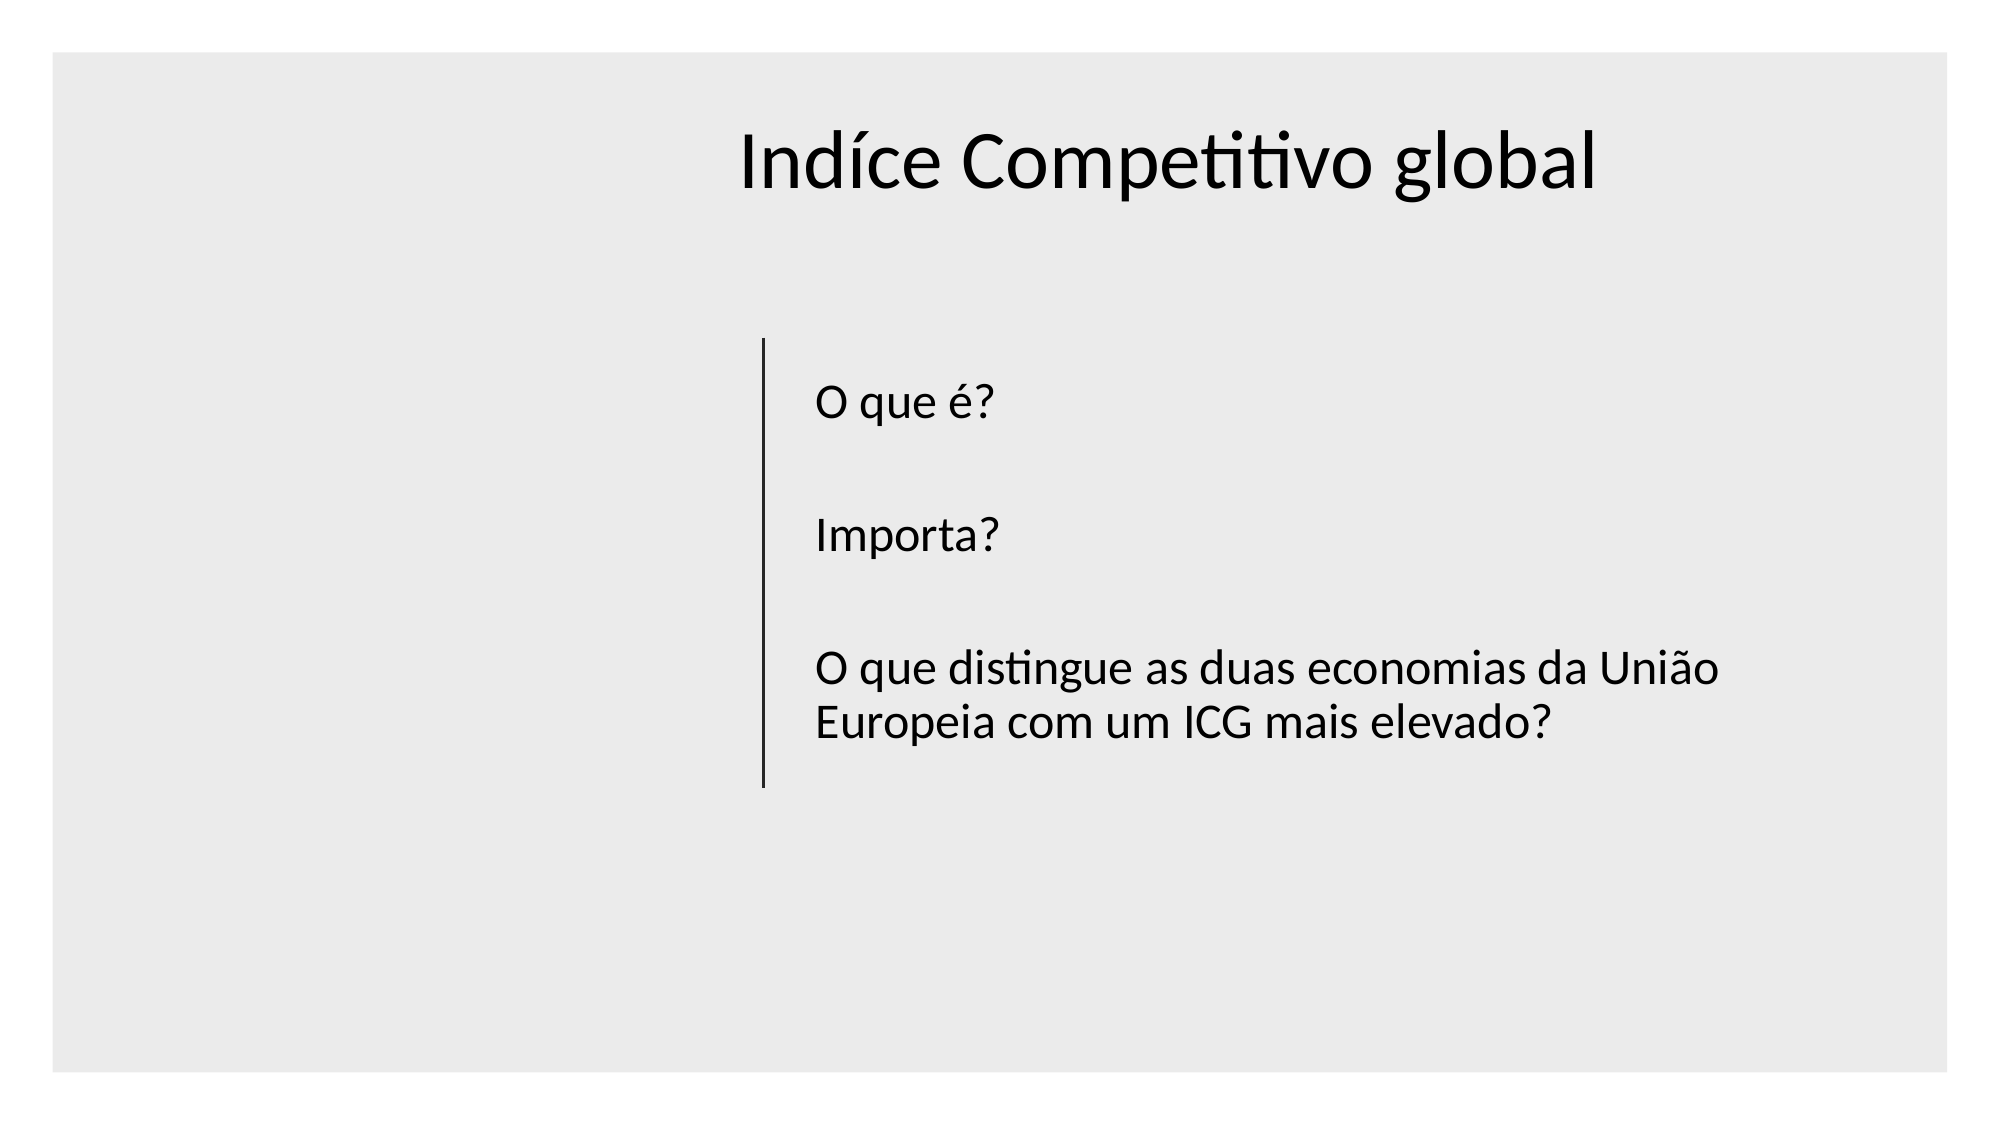

Indíce Competitivo global
O que é?

Importa?

O que distingue as duas economias da União Europeia com um ICG mais elevado?